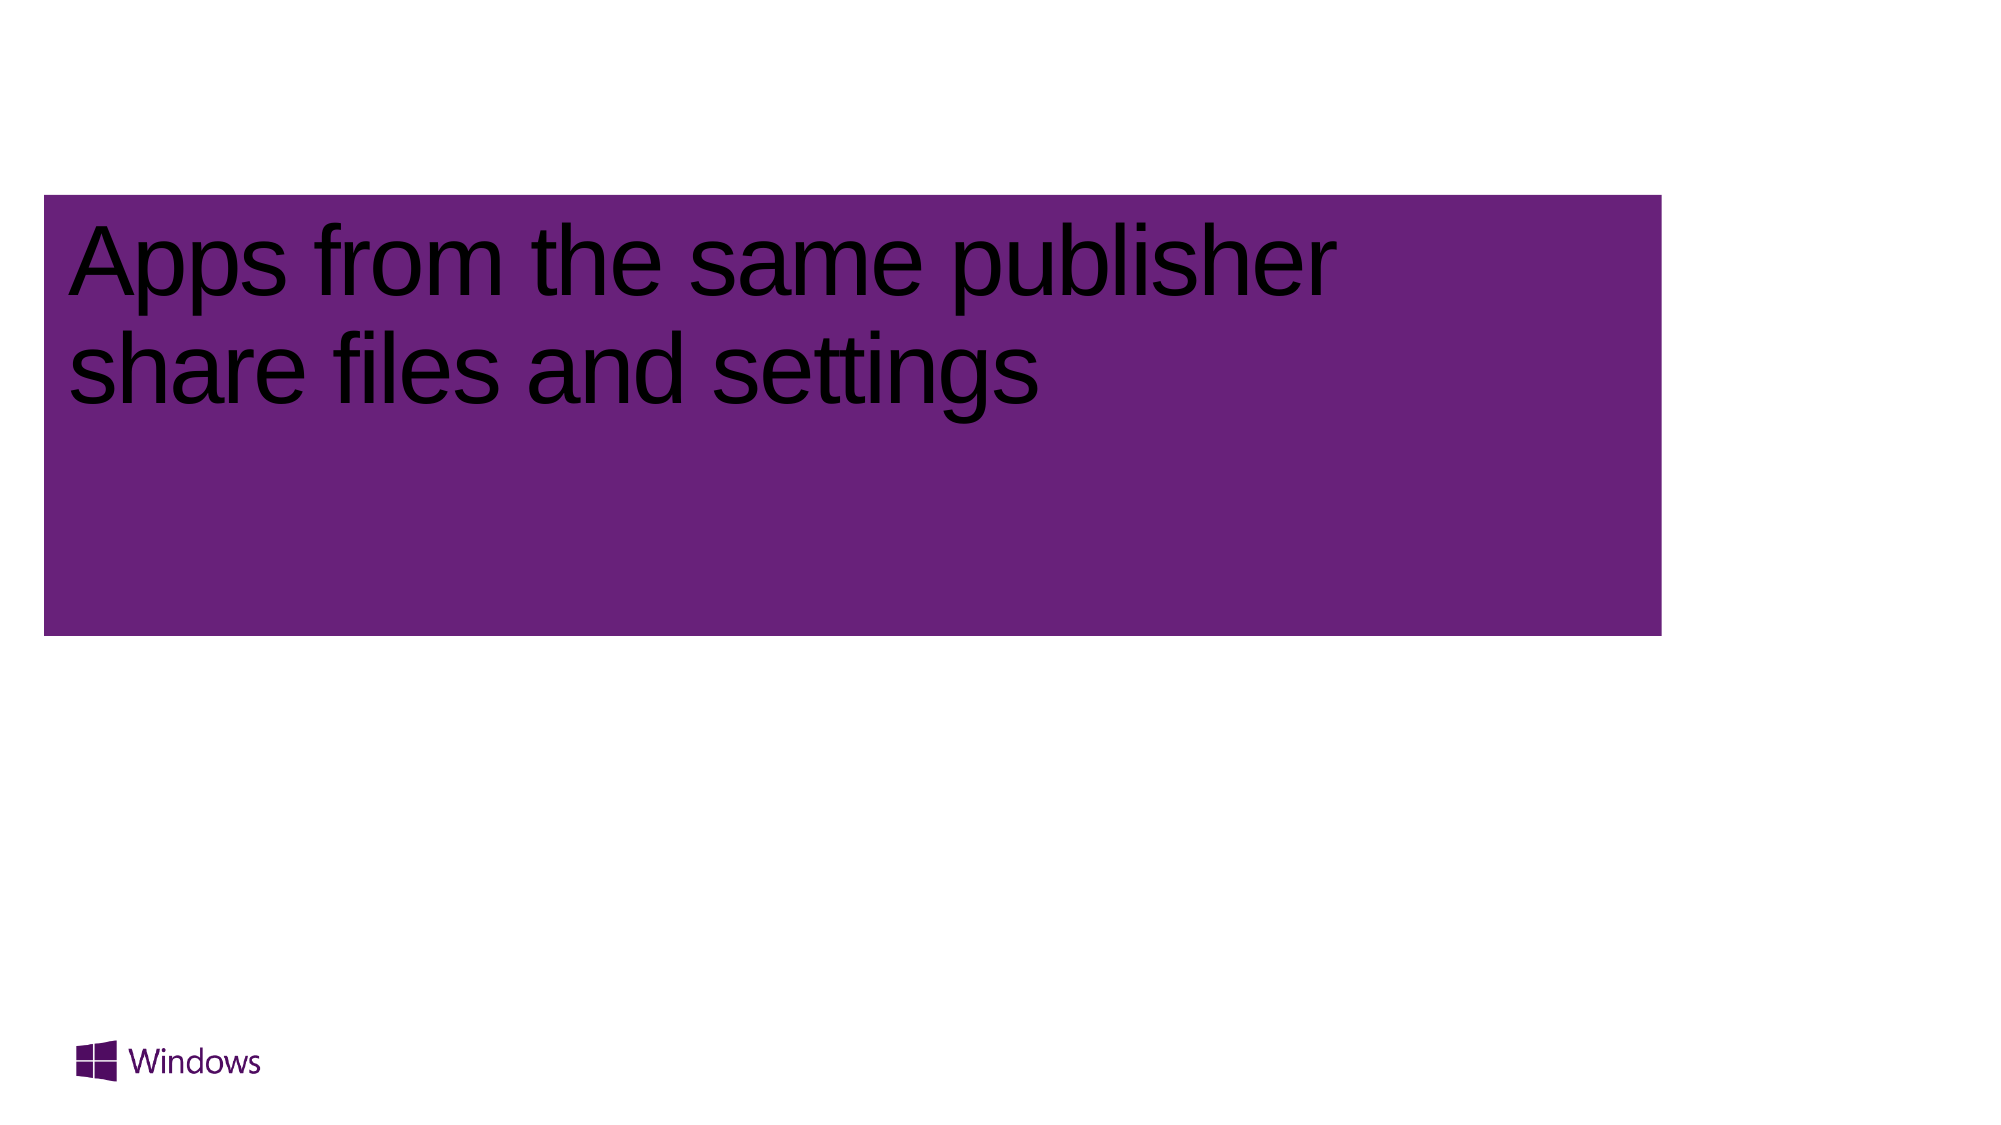

# Apps from the same publisher share files and settings